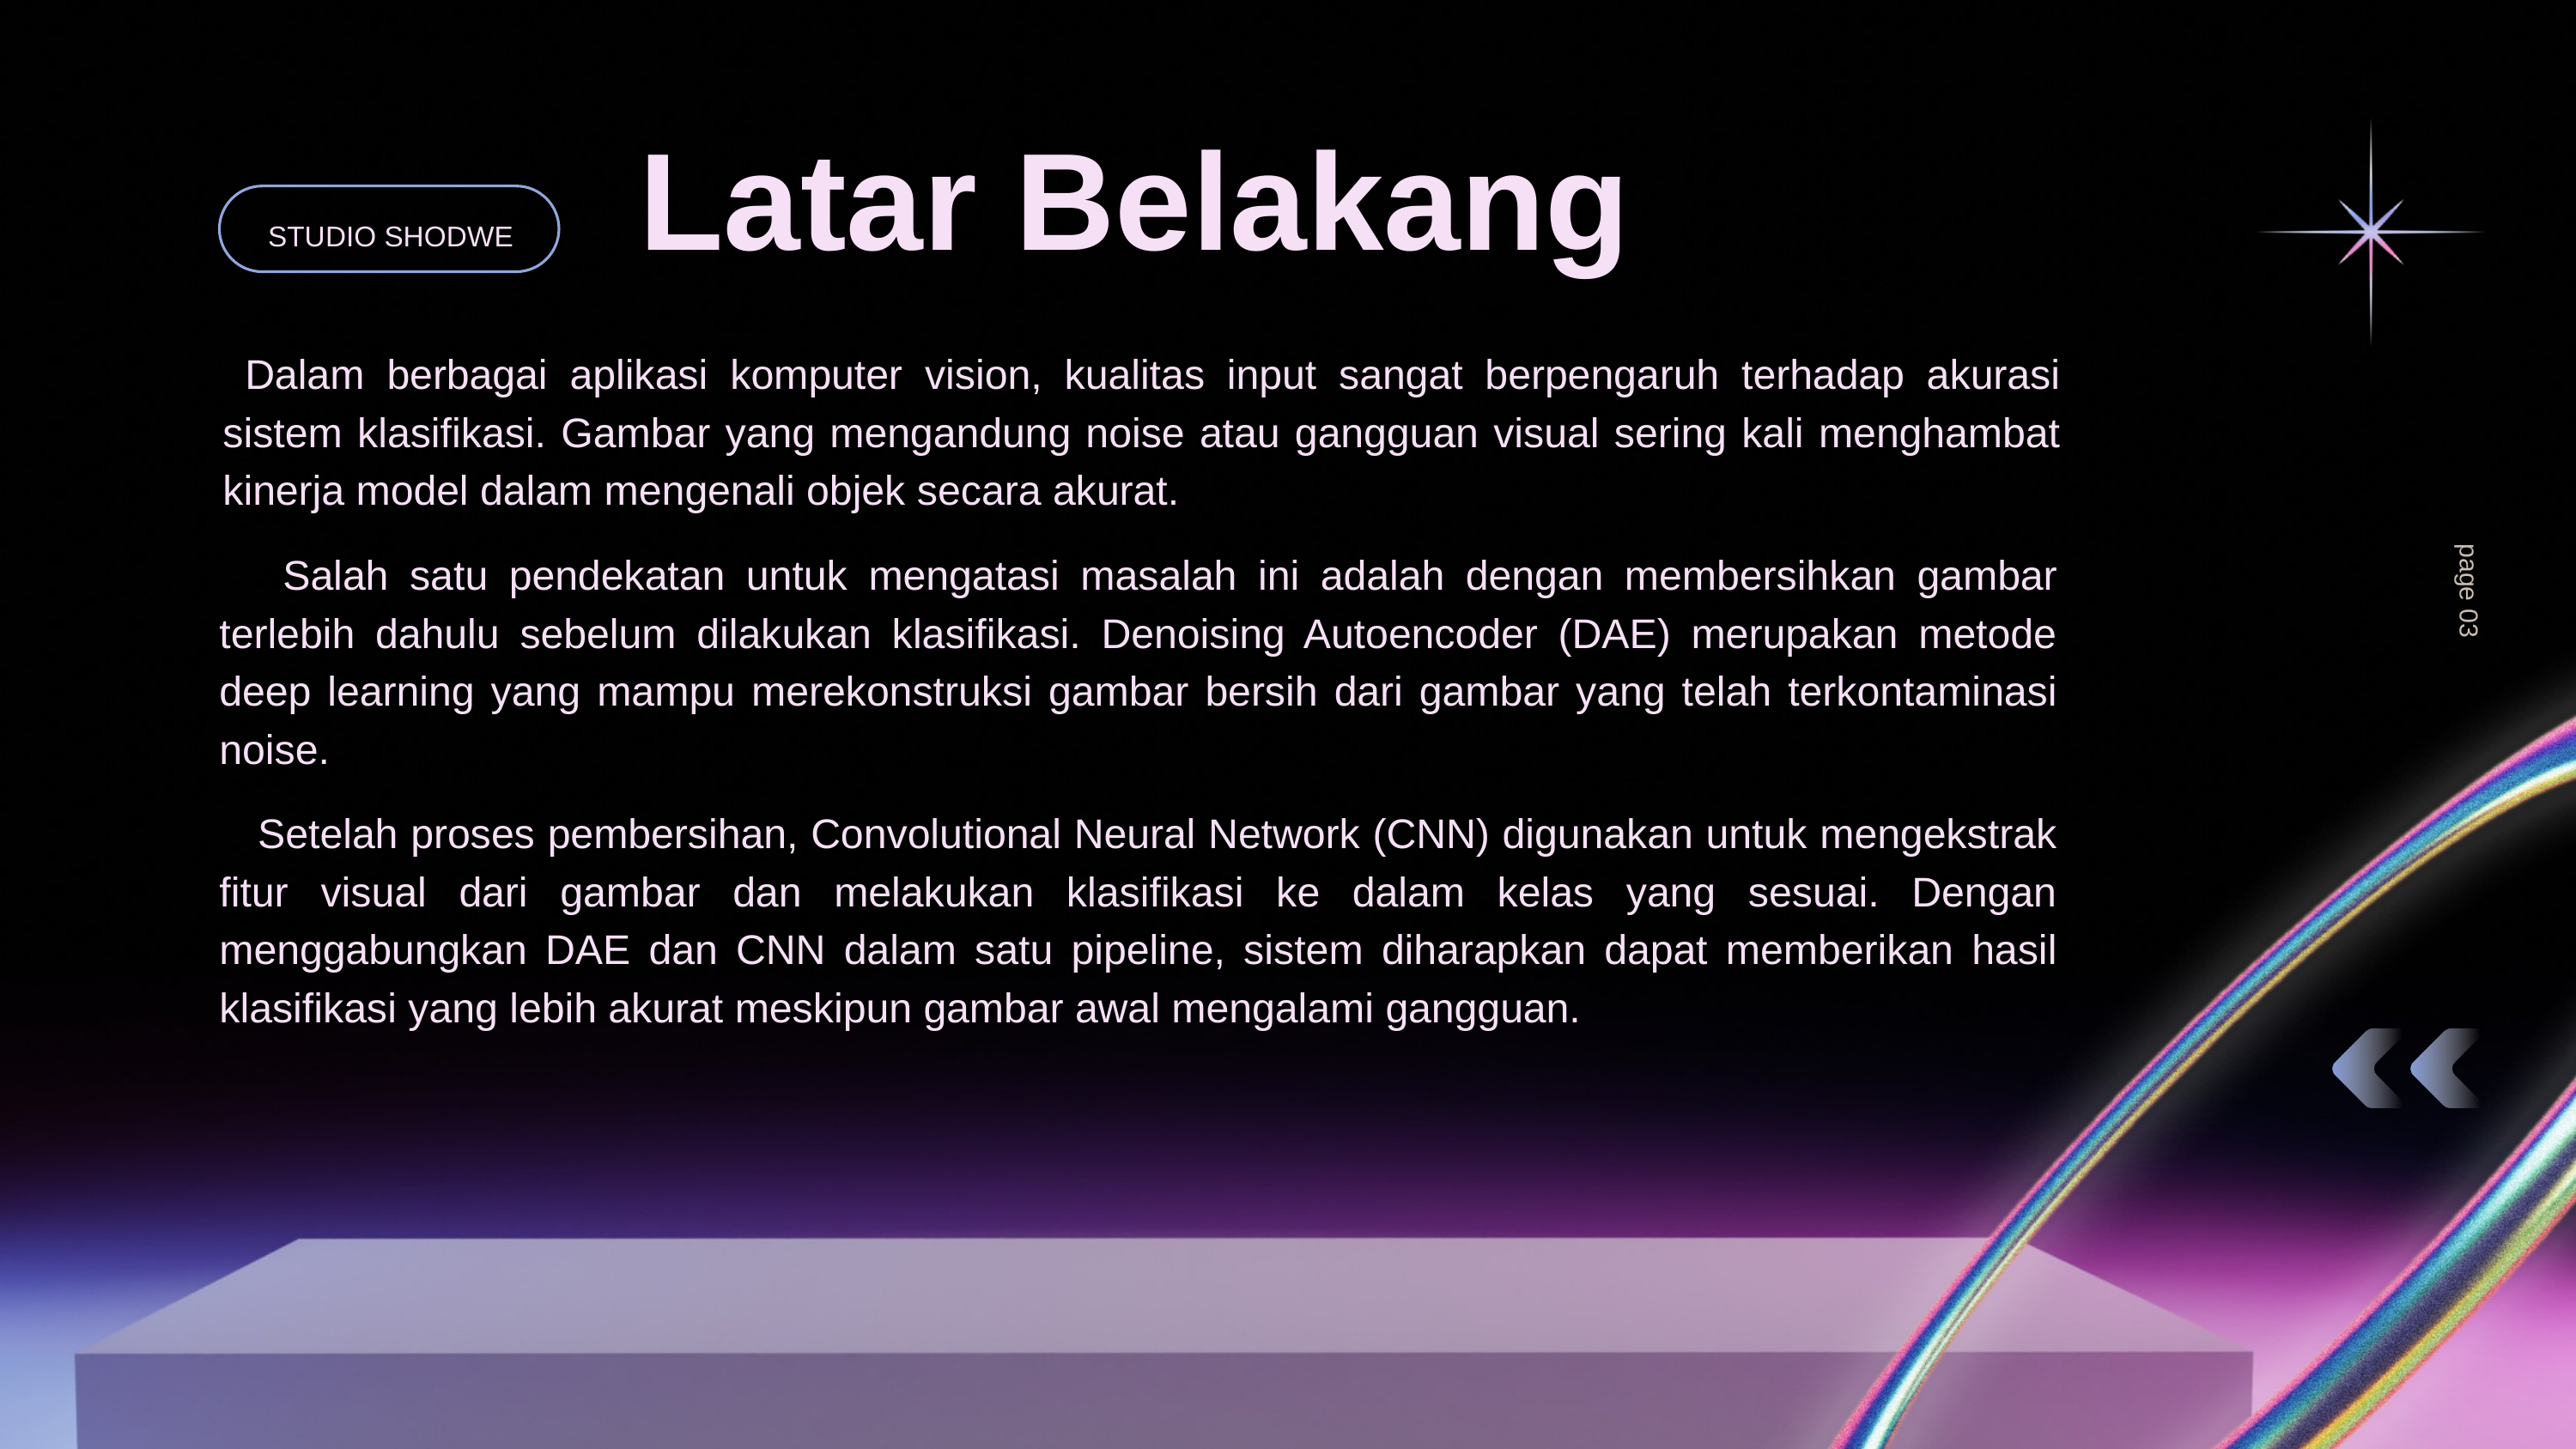

Latar Belakang

STUDIO SHODWE
 Dalam berbagai aplikasi komputer vision, kualitas input sangat berpengaruh terhadap akurasi sistem klasifikasi. Gambar yang mengandung noise atau gangguan visual sering kali menghambat kinerja model dalam mengenali objek secara akurat.
   Salah satu pendekatan untuk mengatasi masalah ini adalah dengan membersihkan gambar terlebih dahulu sebelum dilakukan klasifikasi. Denoising Autoencoder (DAE) merupakan metode deep learning yang mampu merekonstruksi gambar bersih dari gambar yang telah terkontaminasi noise.
page 03

   Setelah proses pembersihan, Convolutional Neural Network (CNN) digunakan untuk mengekstrak fitur visual dari gambar dan melakukan klasifikasi ke dalam kelas yang sesuai. Dengan menggabungkan DAE dan CNN dalam satu pipeline, sistem diharapkan dapat memberikan hasil klasifikasi yang lebih akurat meskipun gambar awal mengalami gangguan.